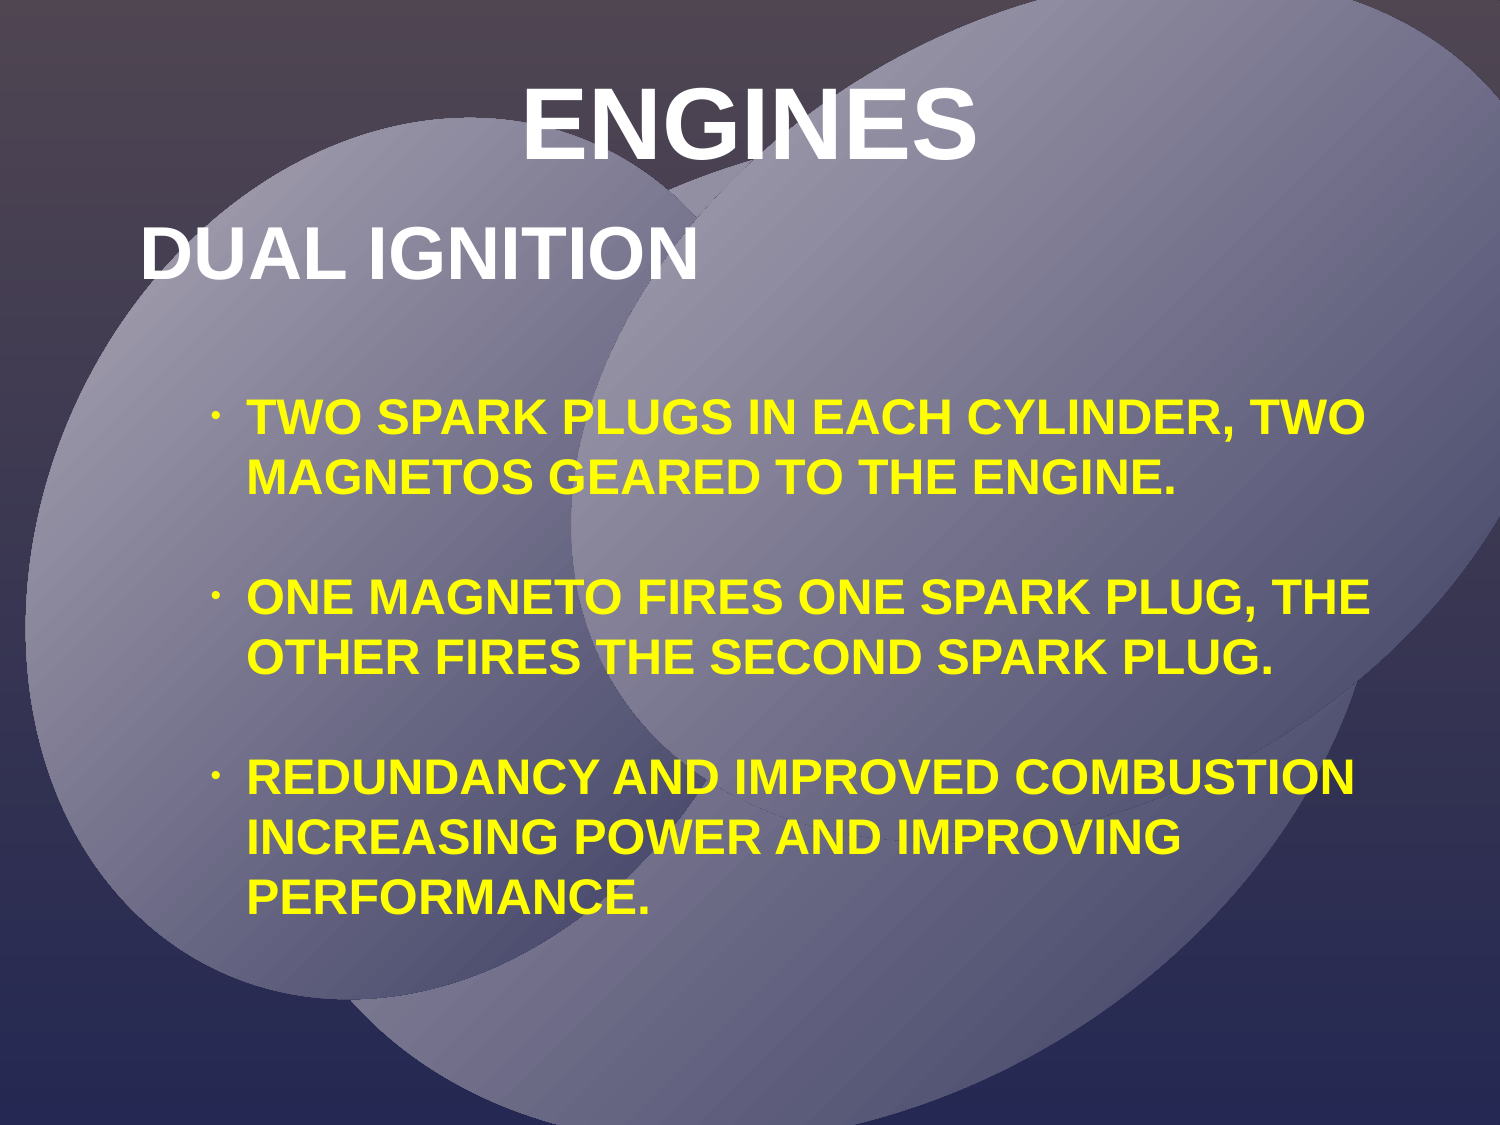

ENGINES
DUAL IGNITION

TWO SPARK PLUGS IN EACH CYLINDER, TWO MAGNETOS GEARED TO THE ENGINE.

ONE MAGNETO FIRES ONE SPARK PLUG, THE OTHER FIRES THE SECOND SPARK PLUG.

REDUNDANCY AND IMPROVED COMBUSTION INCREASING POWER AND IMPROVING PERFORMANCE.